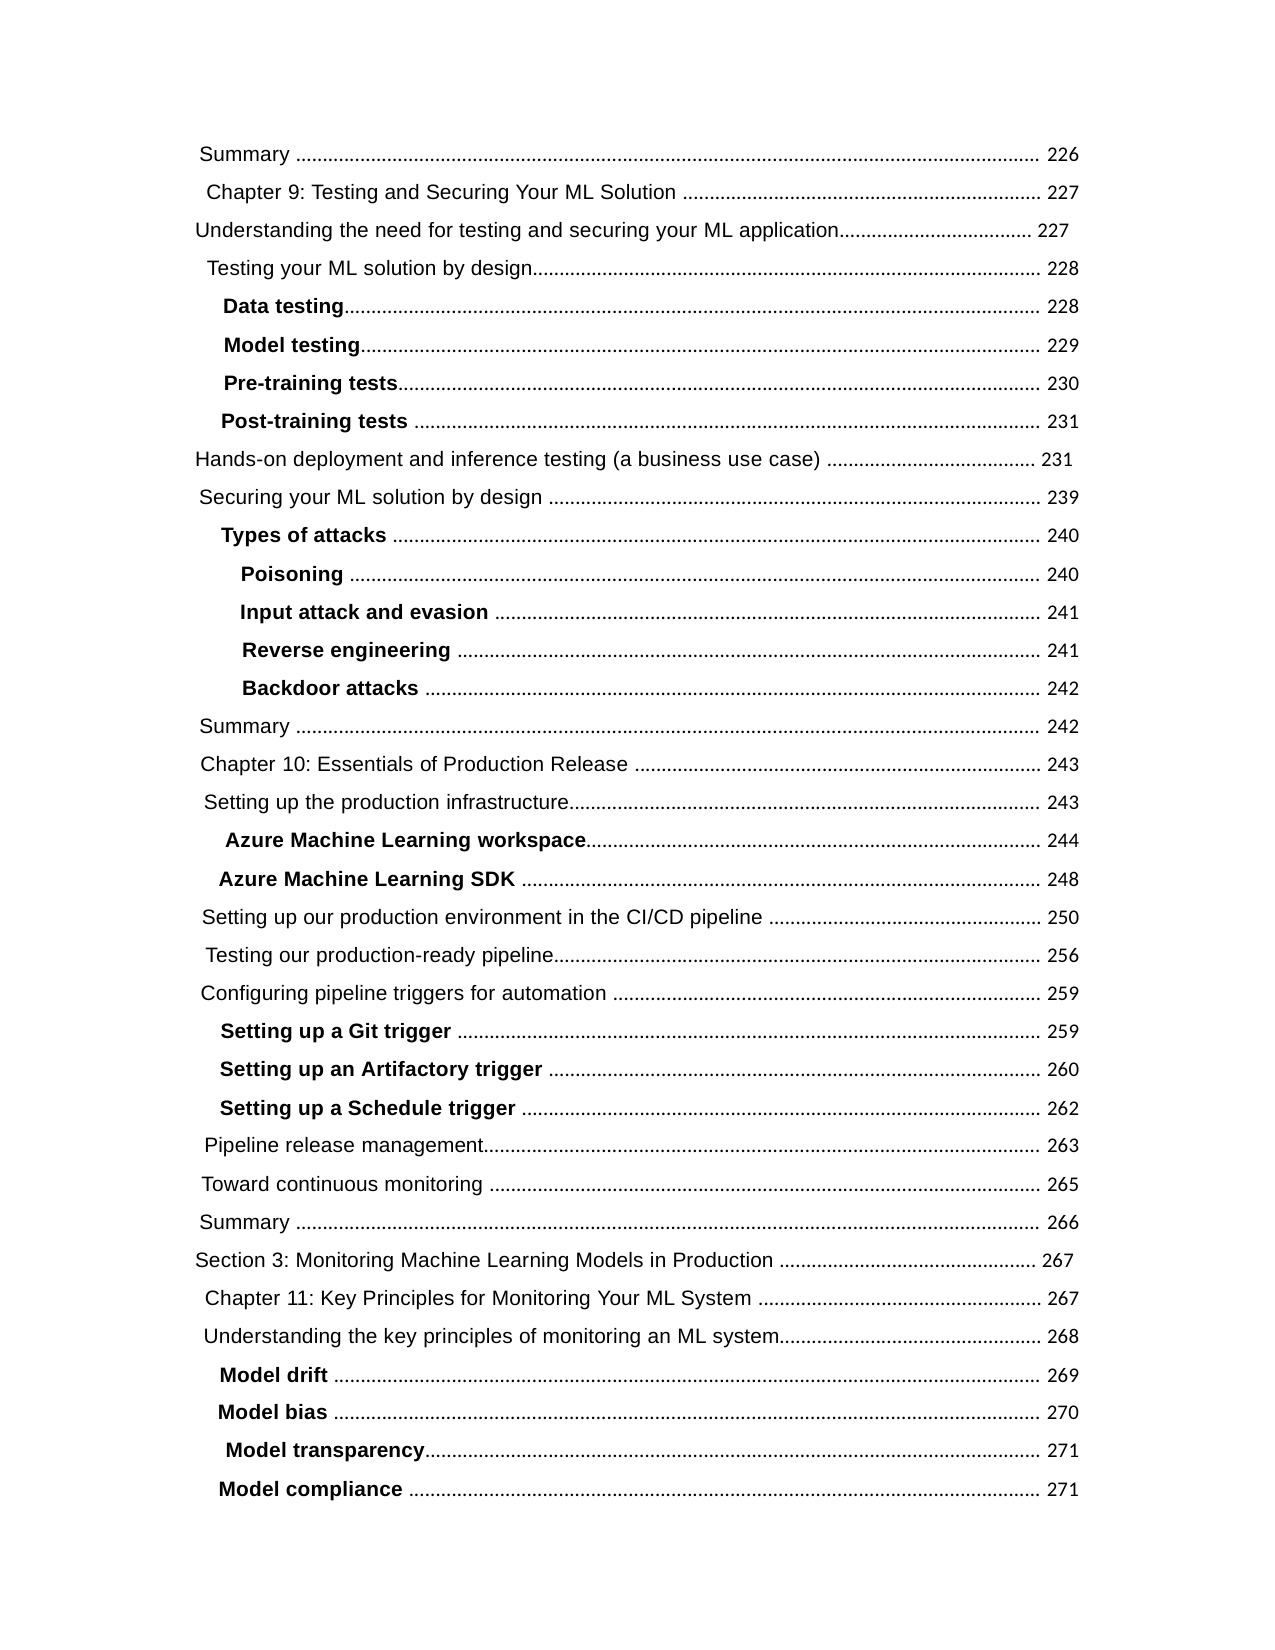

Summary ........................................................................................................................................... 226
Chapter 9: Testing and Securing Your ML Solution ................................................................... 227
Understanding the need for testing and securing your ML application.................................... 227
Testing your ML solution by design............................................................................................... 228
Data testing.................................................................................................................................. 228
Model testing............................................................................................................................... 229
Pre-training tests........................................................................................................................ 230
Post-training tests ..................................................................................................................... 231
Hands-on deployment and inference testing (a business use case) ....................................... 231
Securing your ML solution by design ............................................................................................ 239
Types of attacks ......................................................................................................................... 240
Poisoning ................................................................................................................................. 240
Input attack and evasion ...................................................................................................... 241
Reverse engineering ............................................................................................................. 241
Backdoor attacks ................................................................................................................... 242
Summary ........................................................................................................................................... 242
Chapter 10: Essentials of Production Release ............................................................................ 243
Setting up the production infrastructure........................................................................................ 243
Azure Machine Learning workspace..................................................................................... 244
Azure Machine Learning SDK ................................................................................................. 248
Setting up our production environment in the CI/CD pipeline ................................................... 250
Testing our production-ready pipeline........................................................................................... 256
Configuring pipeline triggers for automation ................................................................................ 259
Setting up a Git trigger ............................................................................................................. 259
Setting up an Artifactory trigger ............................................................................................ 260
Setting up a Schedule trigger ................................................................................................. 262
Pipeline release management........................................................................................................ 263
Toward continuous monitoring ....................................................................................................... 265
Summary ........................................................................................................................................... 266
Section 3: Monitoring Machine Learning Models in Production ................................................ 267
Chapter 11: Key Principles for Monitoring Your ML System ..................................................... 267
Understanding the key principles of monitoring an ML system................................................. 268
Model drift .................................................................................................................................... 269
Model bias .................................................................................................................................... 270
Model transparency................................................................................................................... 271
Model compliance ...................................................................................................................... 271